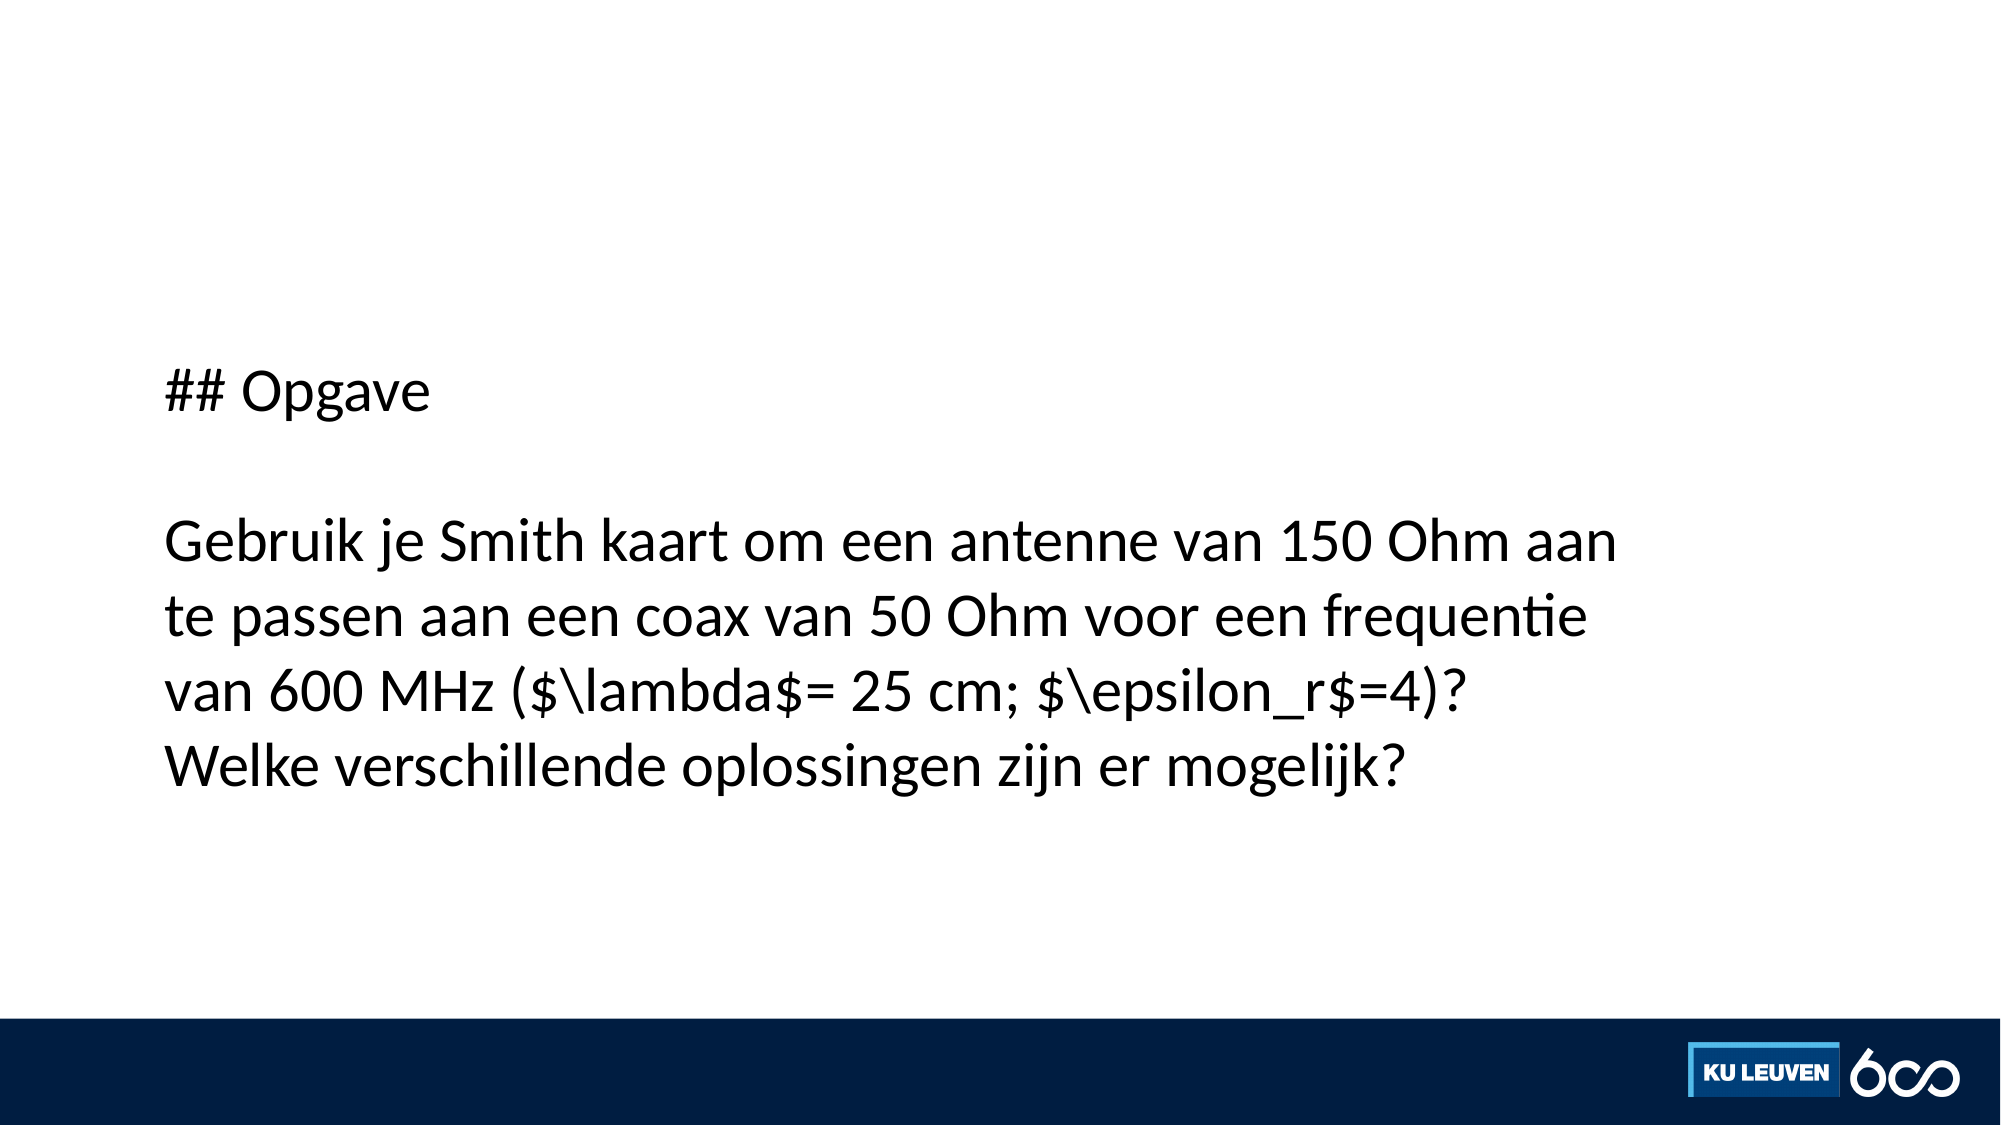

#
## Opgave

Gebruik je Smith kaart om een antenne van 150 Ohm aan te passen aan een coax van 50 Ohm voor een frequentie van 600 MHz ($\lambda$= 25 cm; $\epsilon_r$=4)? Welke verschillende oplossingen zijn er mogelijk?